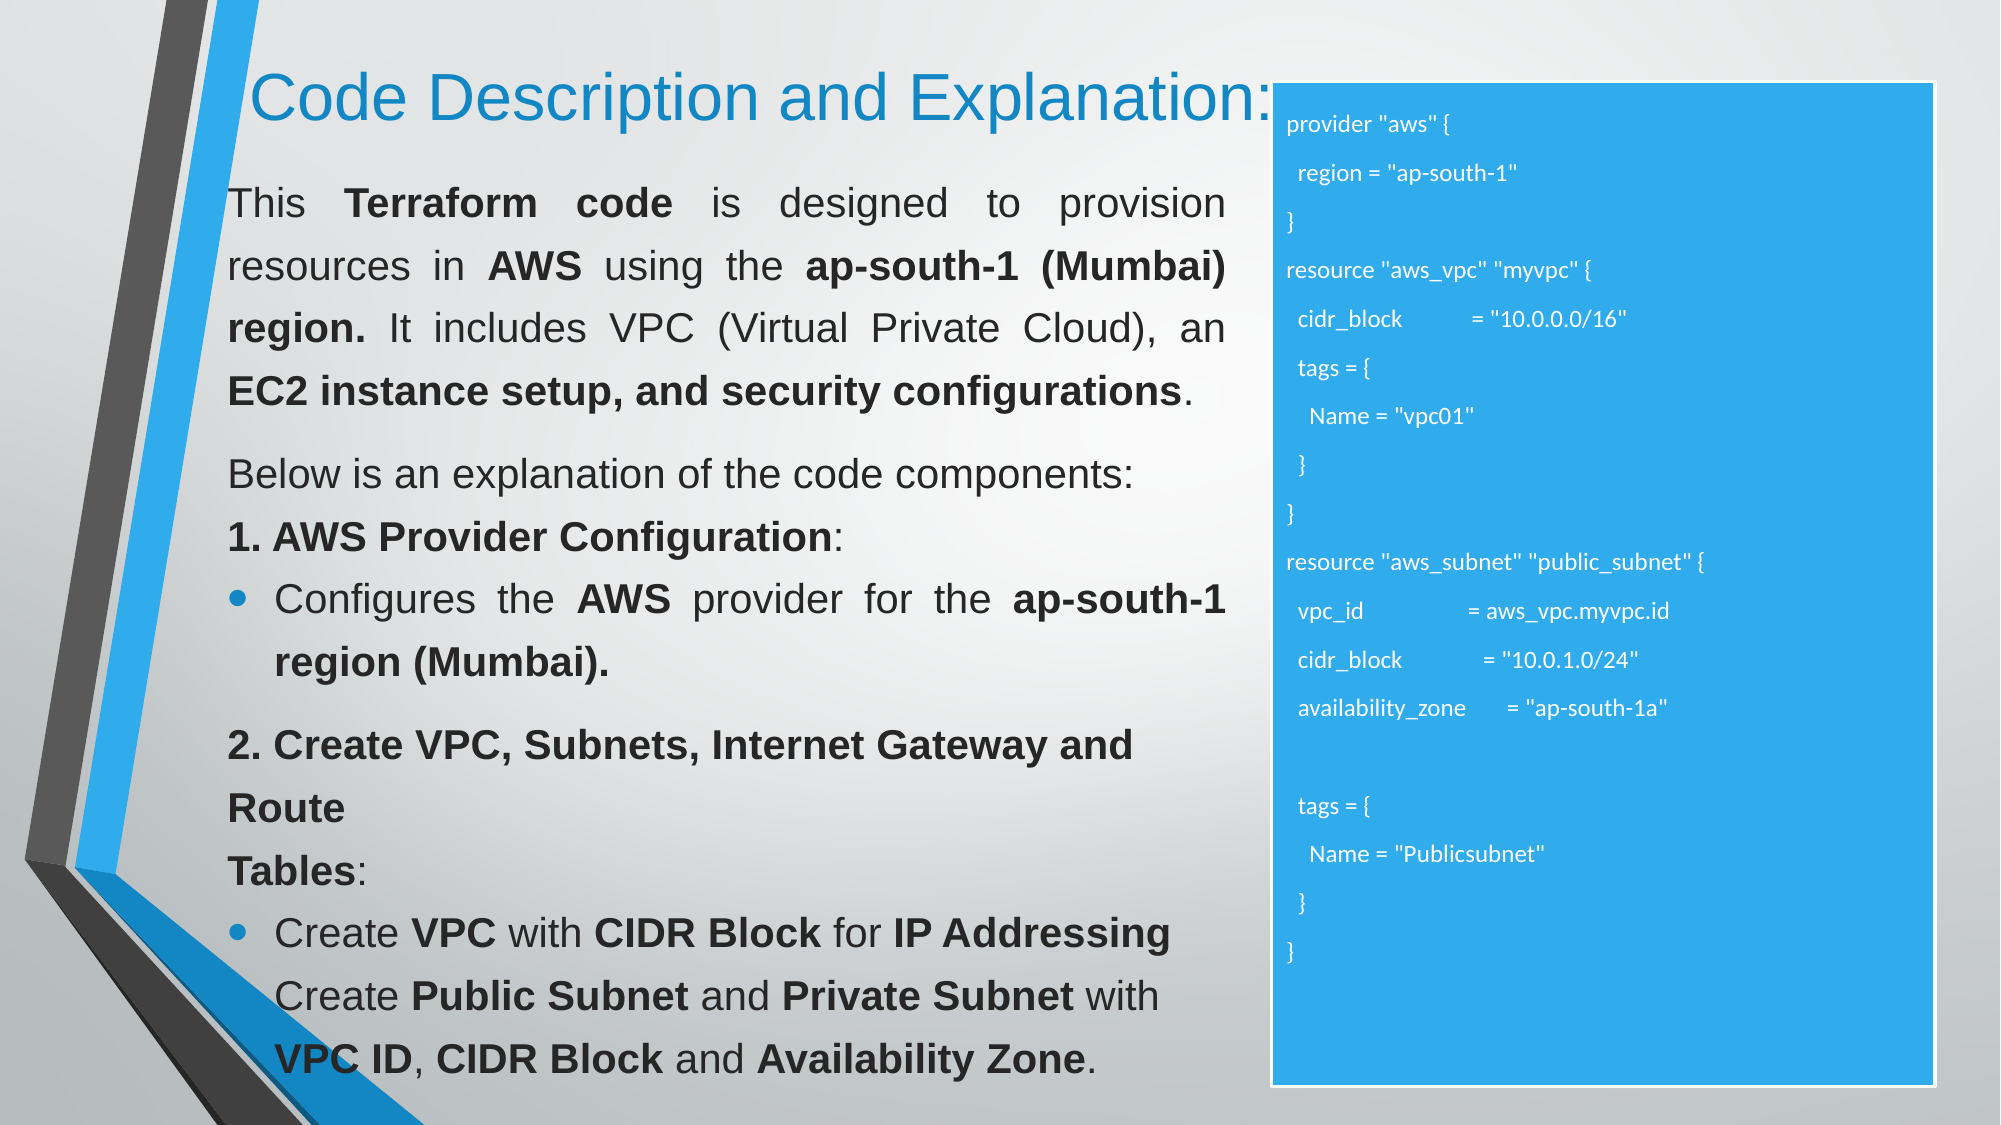

# Code Description and Explanation:
provider "aws" {
  region = "ap-south-1"
}
resource "aws_vpc" "myvpc" {
  cidr_block            = "10.0.0.0/16"
  tags = {
    Name = "vpc01"
  }
}
resource "aws_subnet" "public_subnet" {
  vpc_id                  = aws_vpc.myvpc.id
  cidr_block              = "10.0.1.0/24"
  availability_zone       = "ap-south-1a"

  tags = {
    Name = "Publicsubnet"
  }
}

This Terraform code is designed to provision resources in AWS using the ap-south-1 (Mumbai) region. It includes VPC (Virtual Private Cloud), an EC2 instance setup, and security configurations.
Below is an explanation of the code components:​
1. AWS Provider Configuration​:
Configures the AWS provider for the ap-south-1 region (Mumbai).​
2. Create VPC, Subnets, Internet Gateway and Route
Tables:
Create VPC with CIDR Block for IP Addressing
Create Public Subnet and Private Subnet with VPC ID, CIDR Block and Availability Zone.